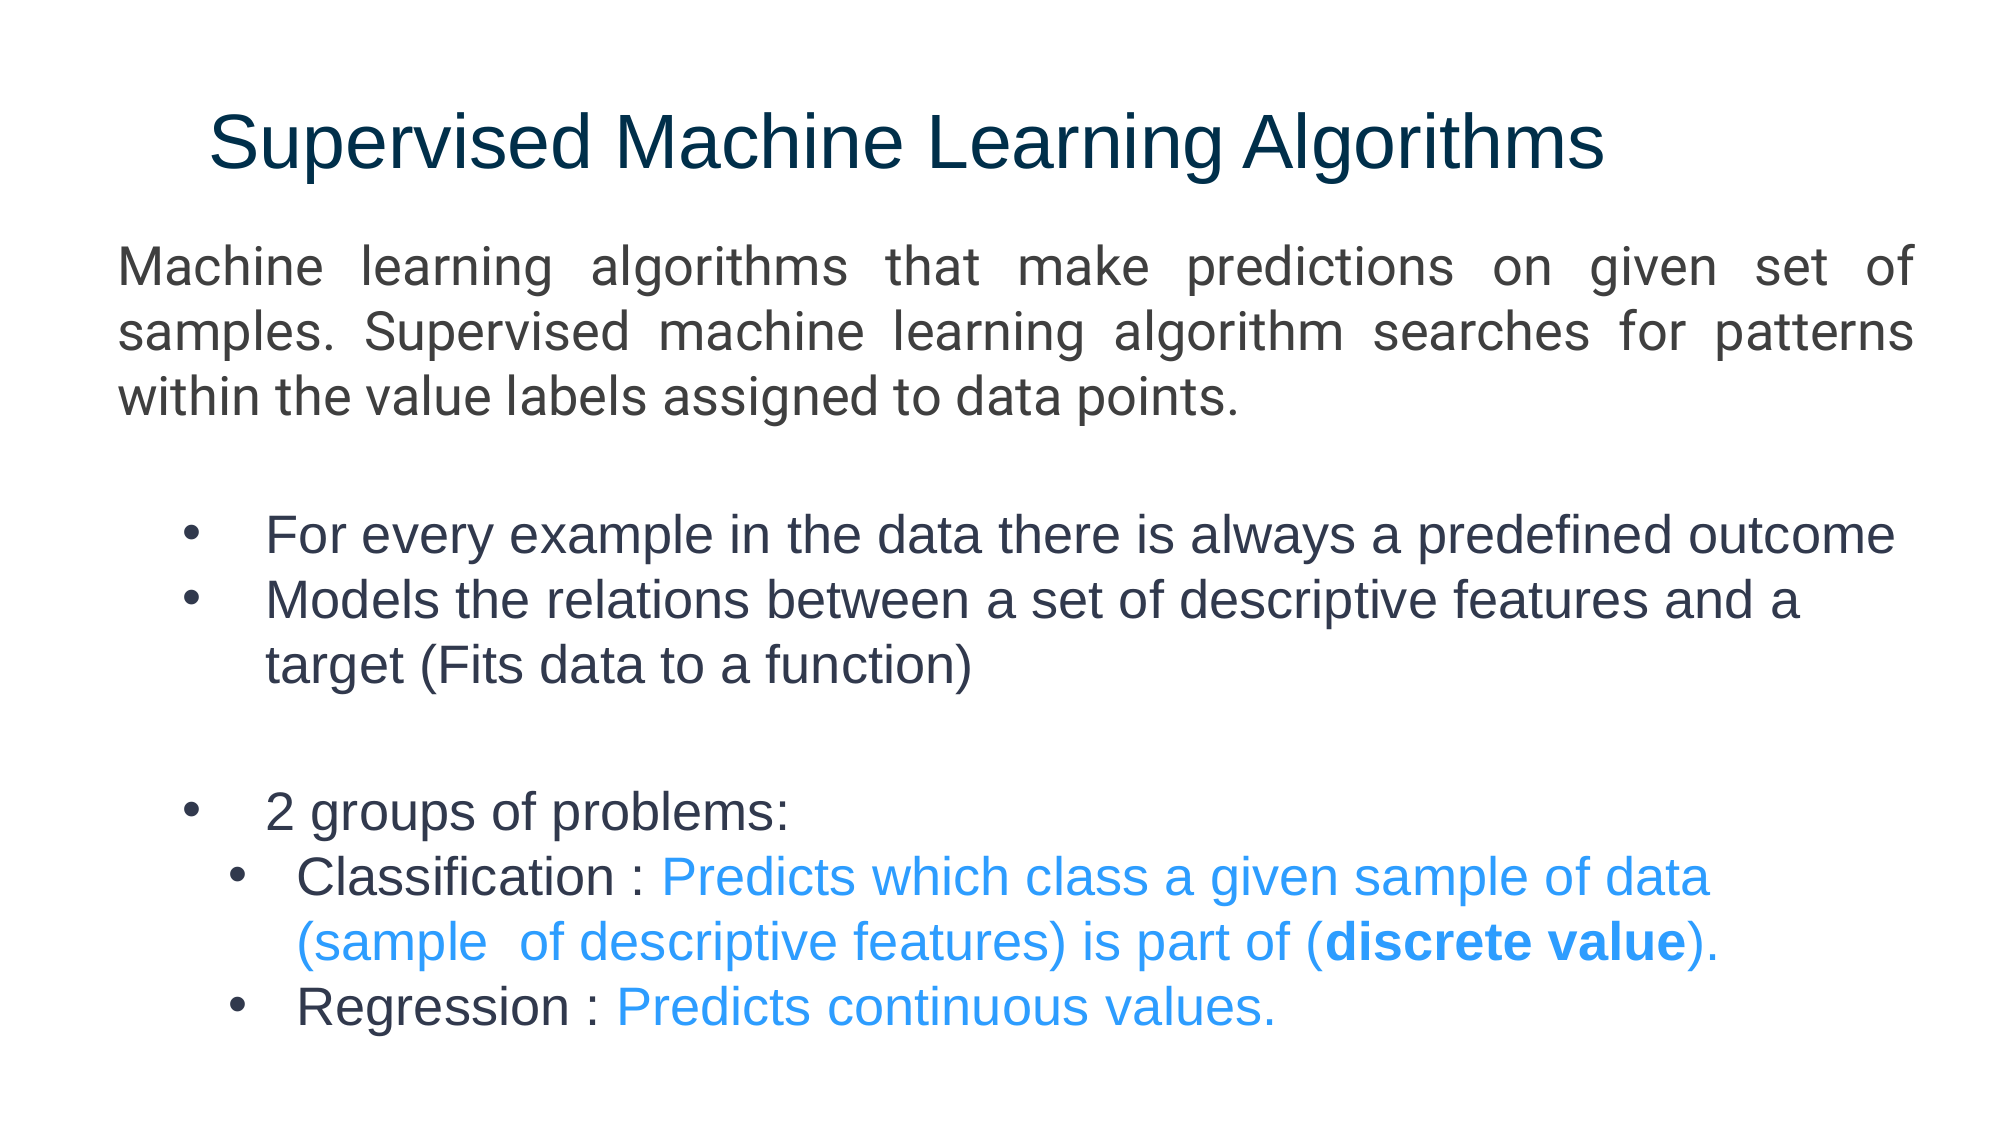

Supervised Machine Learning Algorithms
Machine learning algorithms that make predictions on given set of samples. Supervised machine learning algorithm searches for patterns within the value labels assigned to data points.

For every example in the data there is always a predefined outcome
Models the relations between a set of descriptive features and a target (Fits data to a function)

2 groups of problems:
Classification : Predicts which class a given sample of data (sample  of descriptive features) is part of (discrete value).
Regression : Predicts continuous values.